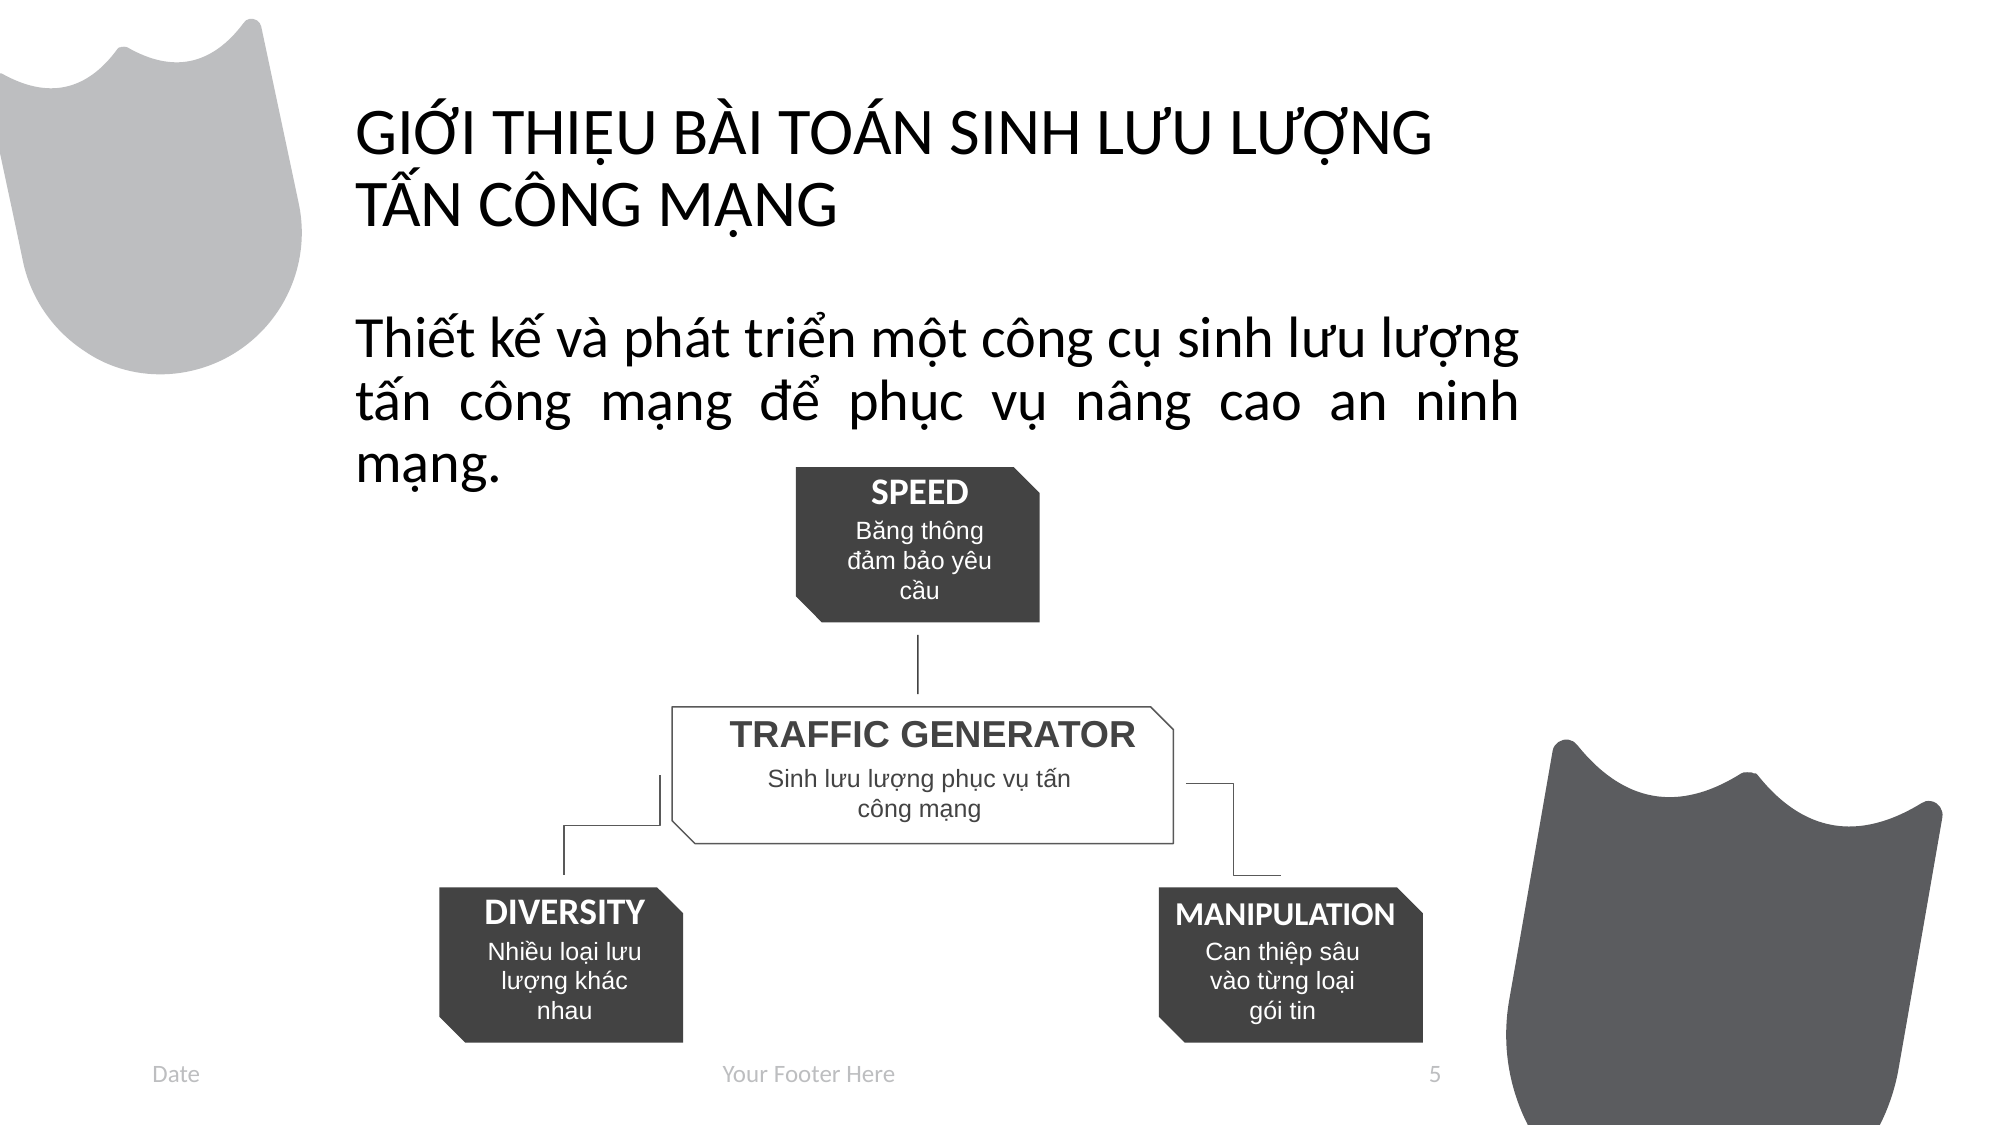

# GIỚI THIỆU BÀI TOÁN SINH LƯU LƯỢNG TẤN CÔNG MẠNG
Thiết kế và phát triển một công cụ sinh lưu lượng tấn công mạng để phục vụ nâng cao an ninh mạng.

SPEED

Băng thông đảm bảo yêu cầu
TRAFFIC GENERATOR

Sinh lưu lượng phục vụ tấn công mạng

DIVERSITY
MANIPULATION

Nhiều loại lưu lượng khác nhau
Can thiệp sâu vào từng loại gói tin
Date
Your Footer Here
5